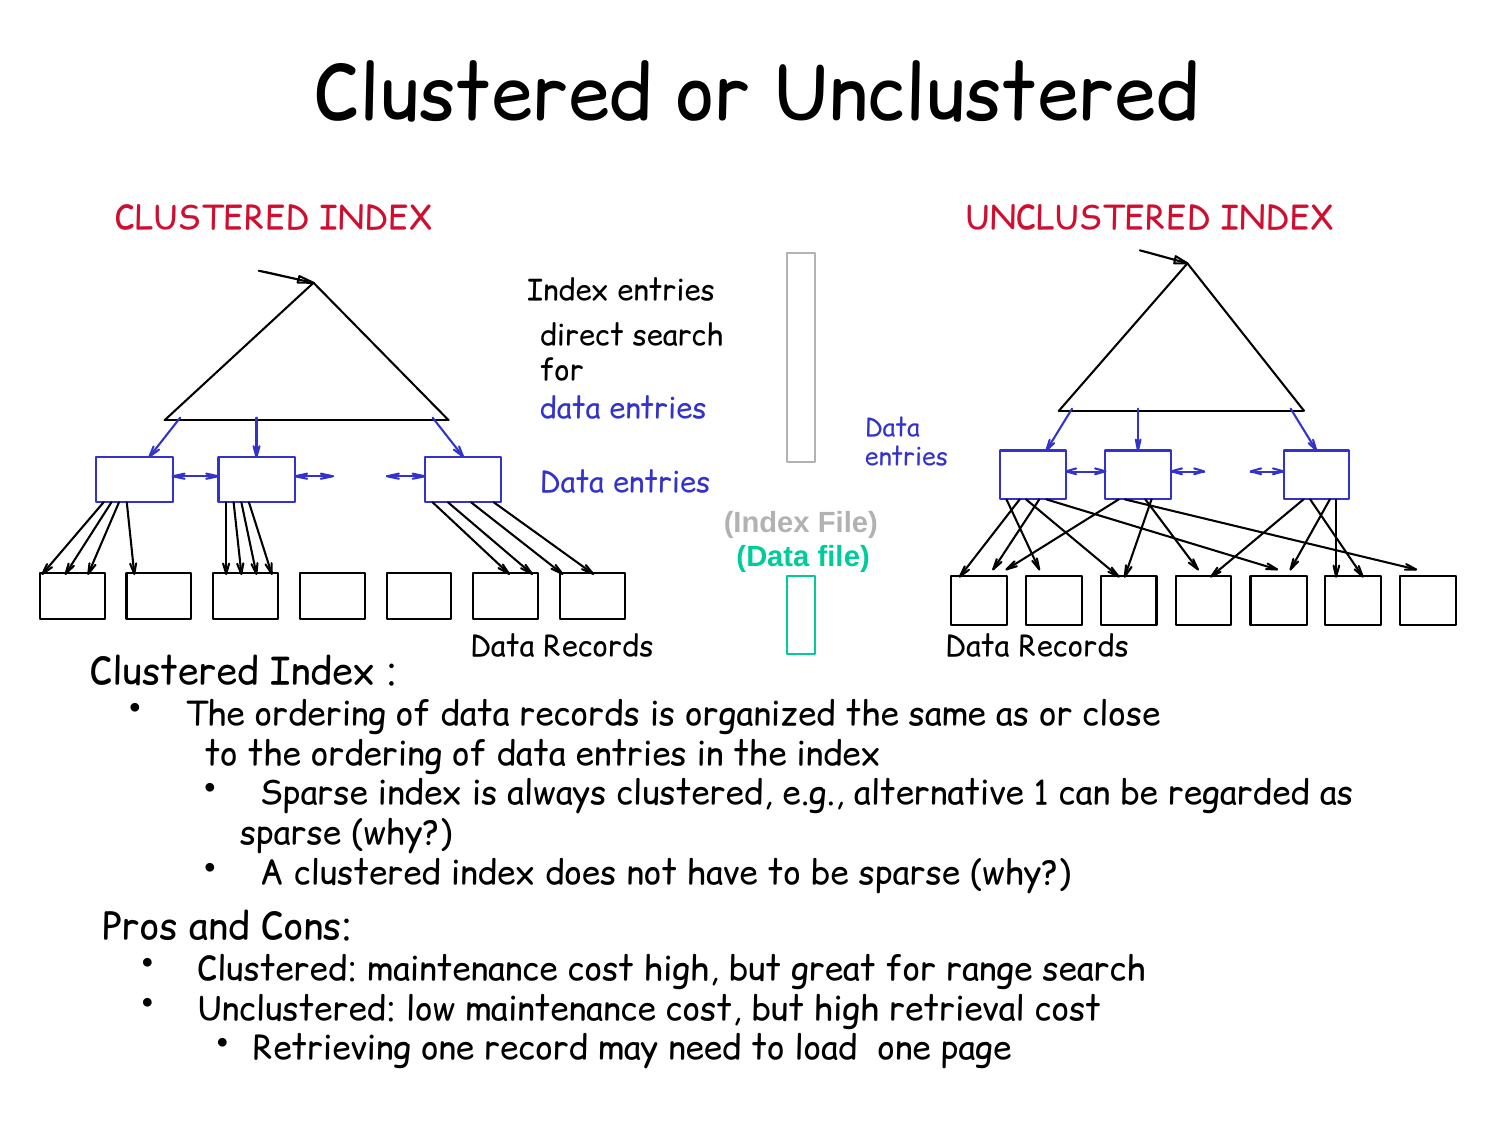

Clustered or Unclustered
CLUSTERED INDEX
UNCLUSTERED INDEX

Index entries

direct search for
data entries
Data entries

Data entries

(Index File)

(Data file)

Data Records
Data Records
Clustered Index :
  The ordering of data records is organized the same as or close
    to the ordering of data entries in the index
  Sparse index is always clustered, e.g., alternative 1 can be regarded as sparse (why?)
  A clustered index does not have to be sparse (why?)

Pros and Cons:
  Clustered: maintenance cost high, but great for range search
  Unclustered: low maintenance cost, but high retrieval cost
Retrieving one record may need to load  one page